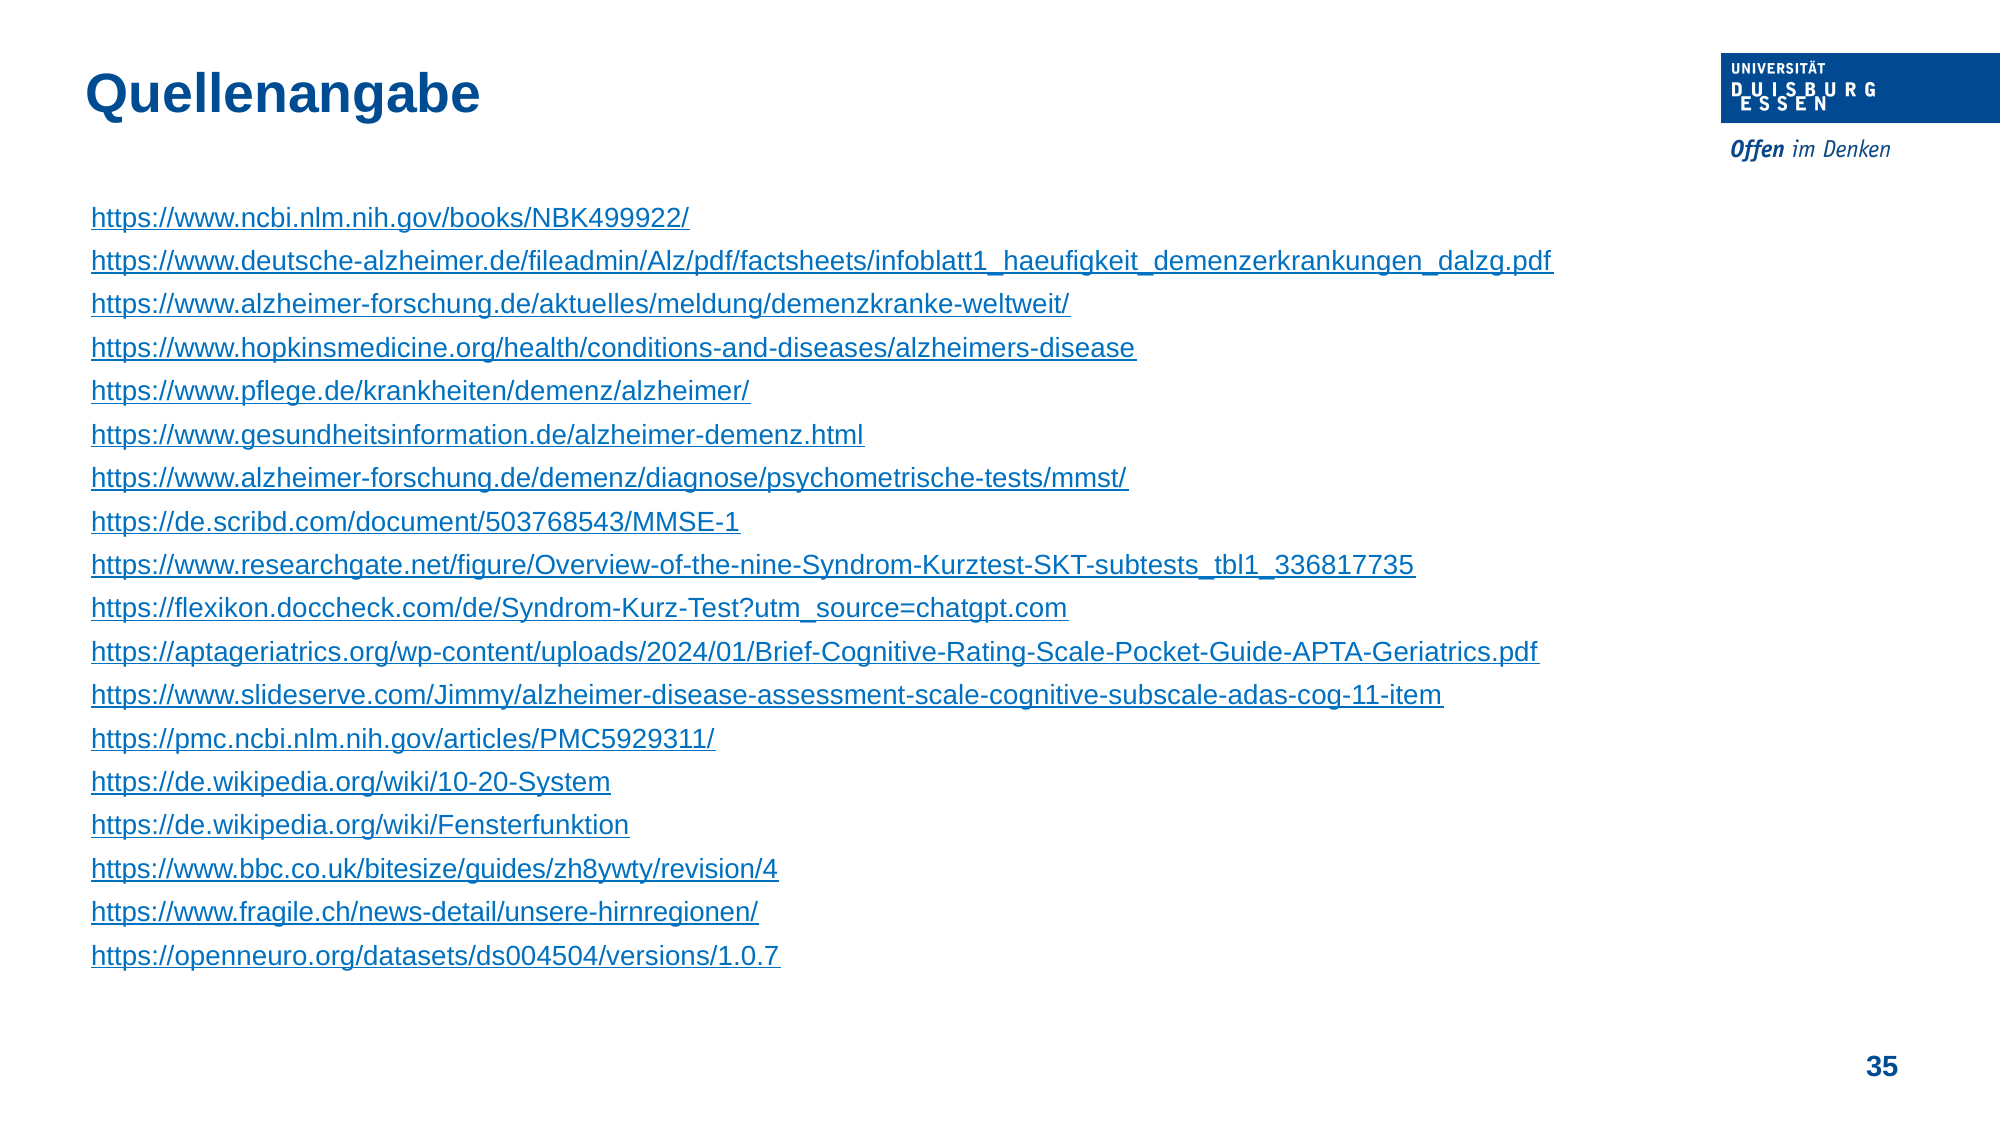

Quellenangabe
https://www.ncbi.nlm.nih.gov/books/NBK499922/
https://www.deutsche-alzheimer.de/fileadmin/Alz/pdf/factsheets/infoblatt1_haeufigkeit_demenzerkrankungen_dalzg.pdf
https://www.alzheimer-forschung.de/aktuelles/meldung/demenzkranke-weltweit/
https://www.hopkinsmedicine.org/health/conditions-and-diseases/alzheimers-disease
https://www.pflege.de/krankheiten/demenz/alzheimer/
https://www.gesundheitsinformation.de/alzheimer-demenz.html
https://www.alzheimer-forschung.de/demenz/diagnose/psychometrische-tests/mmst/
https://de.scribd.com/document/503768543/MMSE-1
https://www.researchgate.net/figure/Overview-of-the-nine-Syndrom-Kurztest-SKT-subtests_tbl1_336817735
https://flexikon.doccheck.com/de/Syndrom-Kurz-Test?utm_source=chatgpt.com
https://aptageriatrics.org/wp-content/uploads/2024/01/Brief-Cognitive-Rating-Scale-Pocket-Guide-APTA-Geriatrics.pdf
https://www.slideserve.com/Jimmy/alzheimer-disease-assessment-scale-cognitive-subscale-adas-cog-11-item
https://pmc.ncbi.nlm.nih.gov/articles/PMC5929311/
https://de.wikipedia.org/wiki/10-20-System
https://de.wikipedia.org/wiki/Fensterfunktion
https://www.bbc.co.uk/bitesize/guides/zh8ywty/revision/4
https://www.fragile.ch/news-detail/unsere-hirnregionen/
https://openneuro.org/datasets/ds004504/versions/1.0.7
35